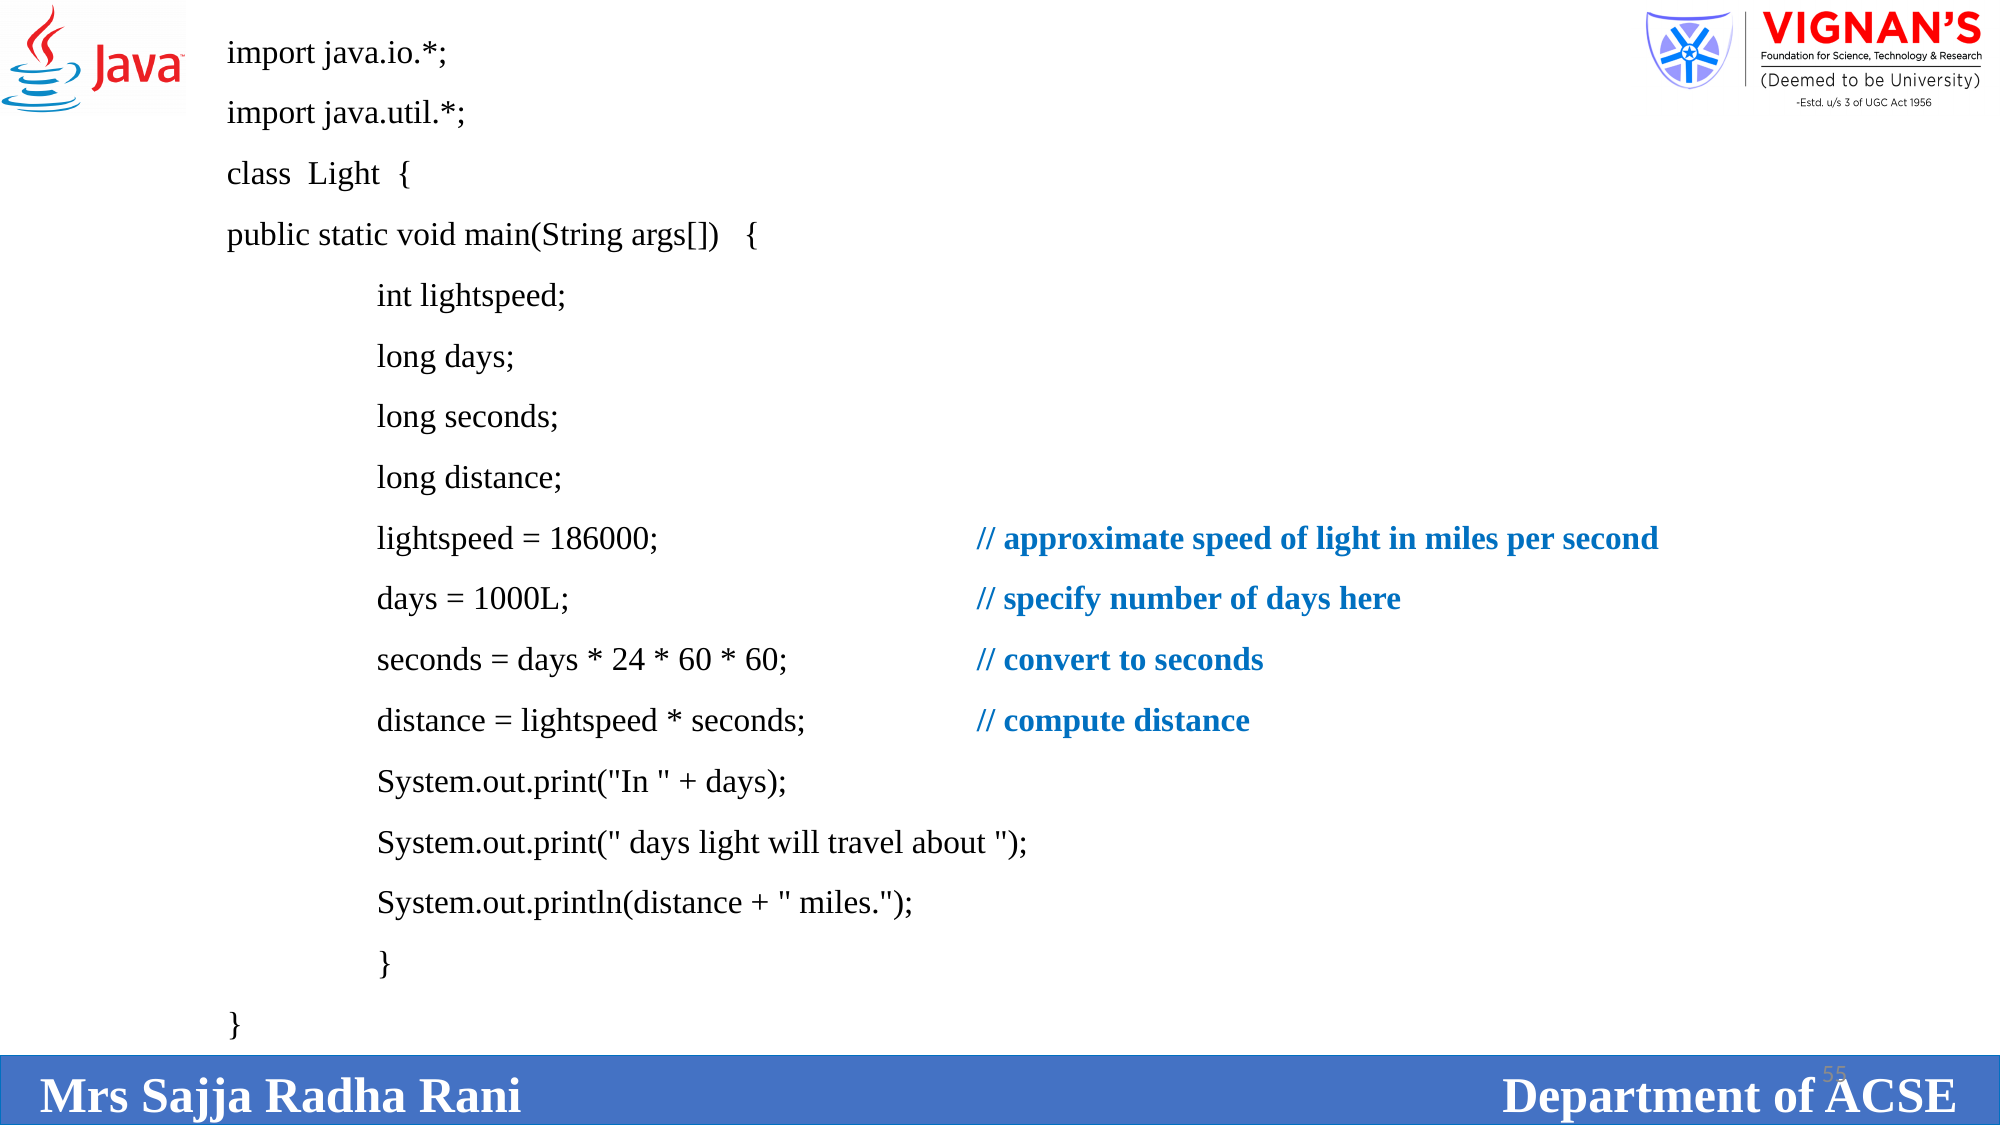

import java.io.*;
import java.util.*;
class  Light  {
public static void main(String args[])   {
	int lightspeed;
	long days;
	long seconds;
	long distance;
	lightspeed = 186000;	 		// approximate speed of light in miles per second
	days = 1000L;			// specify number of days here
	seconds = days * 24 * 60 * 60; 		// convert to seconds
	distance = lightspeed * seconds; 		// compute distance
	System.out.print("In " + days);
	System.out.print(" days light will travel about ");
	System.out.println(distance + " miles.");
	}
}
55